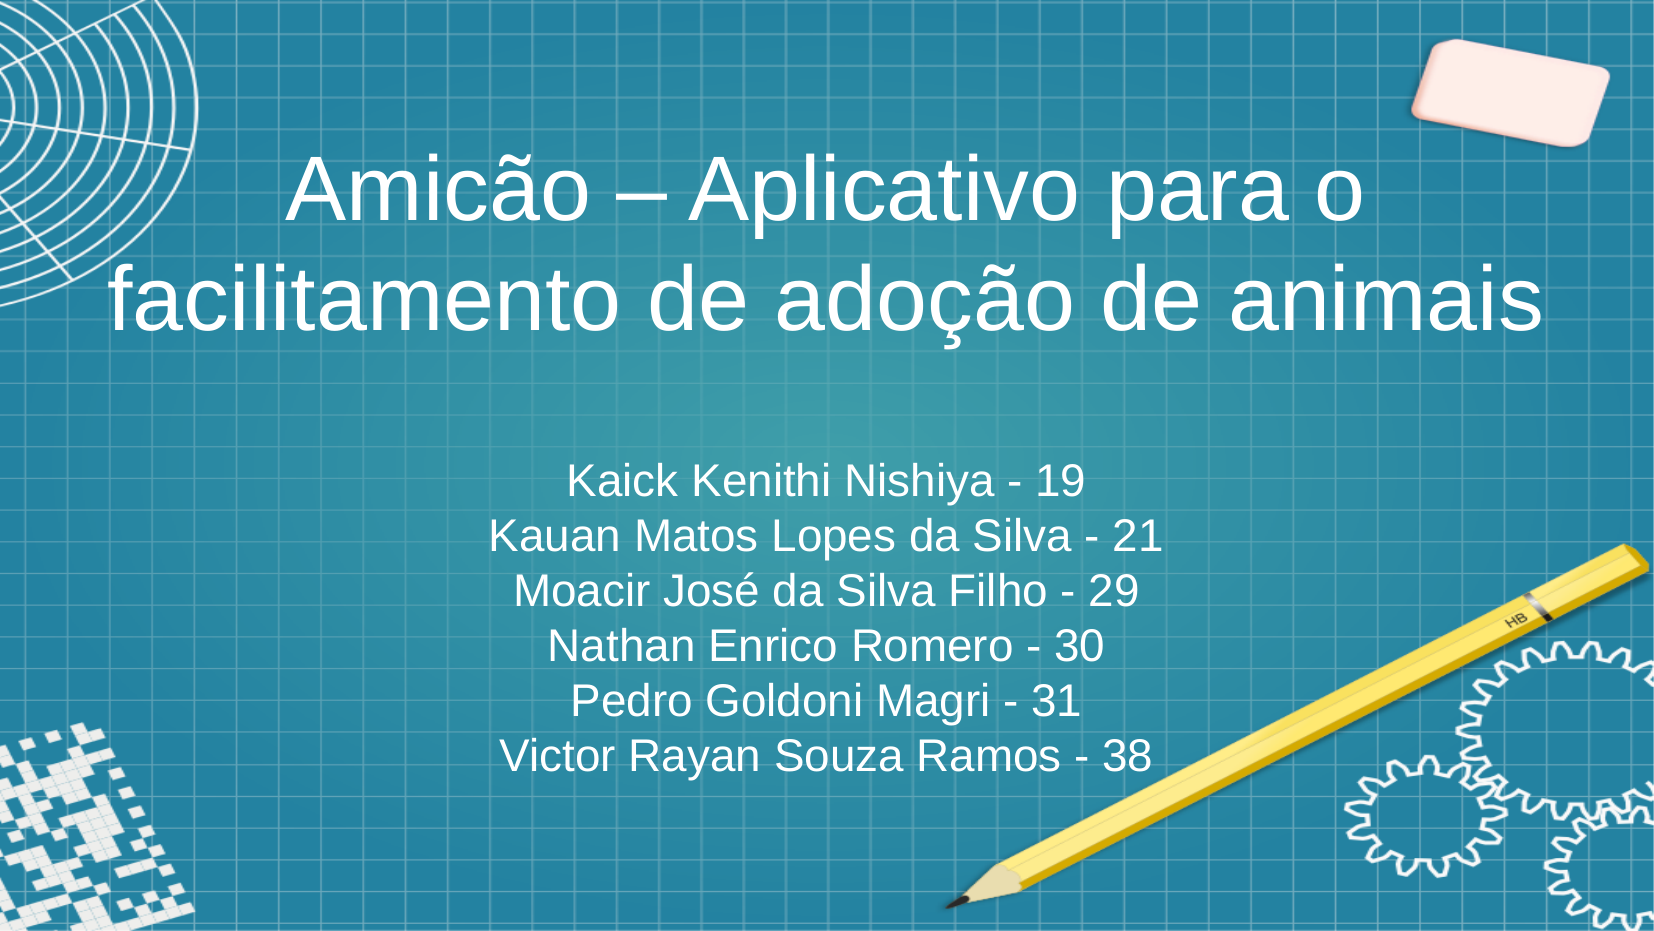

# Amicão – Aplicativo para o facilitamento de adoção de animais
Kaick Kenithi Nishiya - 19
Kauan Matos Lopes da Silva - 21
Moacir José da Silva Filho - 29
Nathan Enrico Romero - 30
Pedro Goldoni Magri - 31
Victor Rayan Souza Ramos - 38